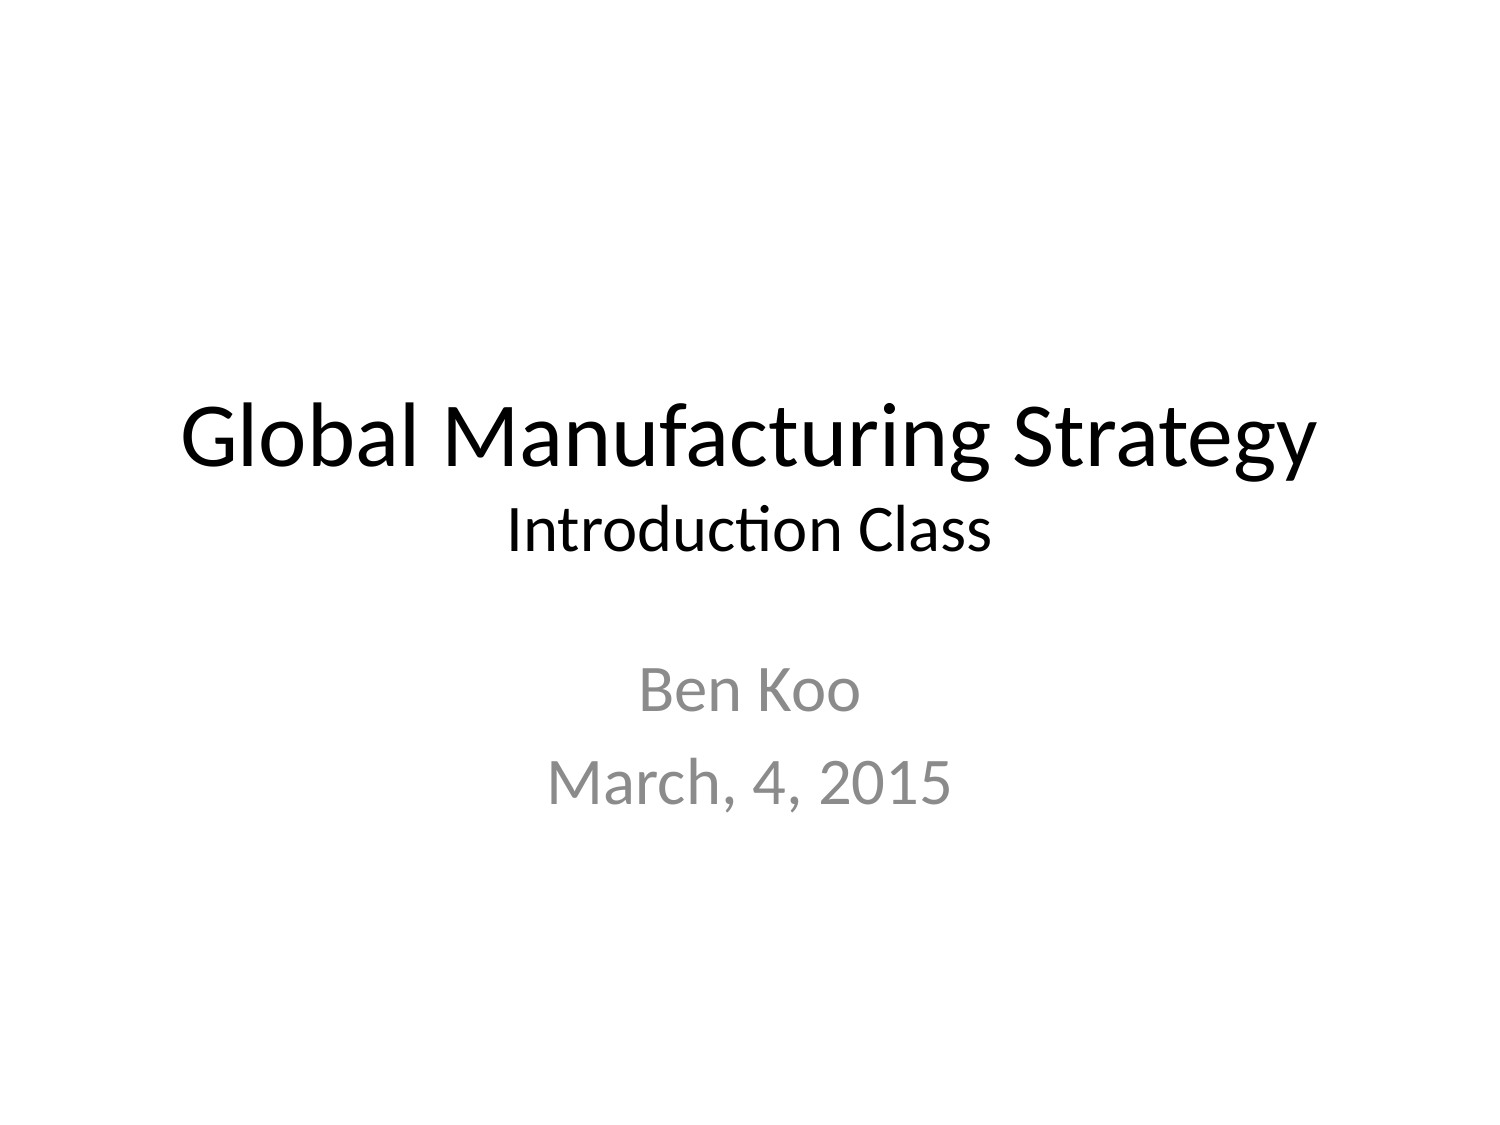

# Global Manufacturing Strategy Introduction Class
Ben Koo
March, 4, 2015